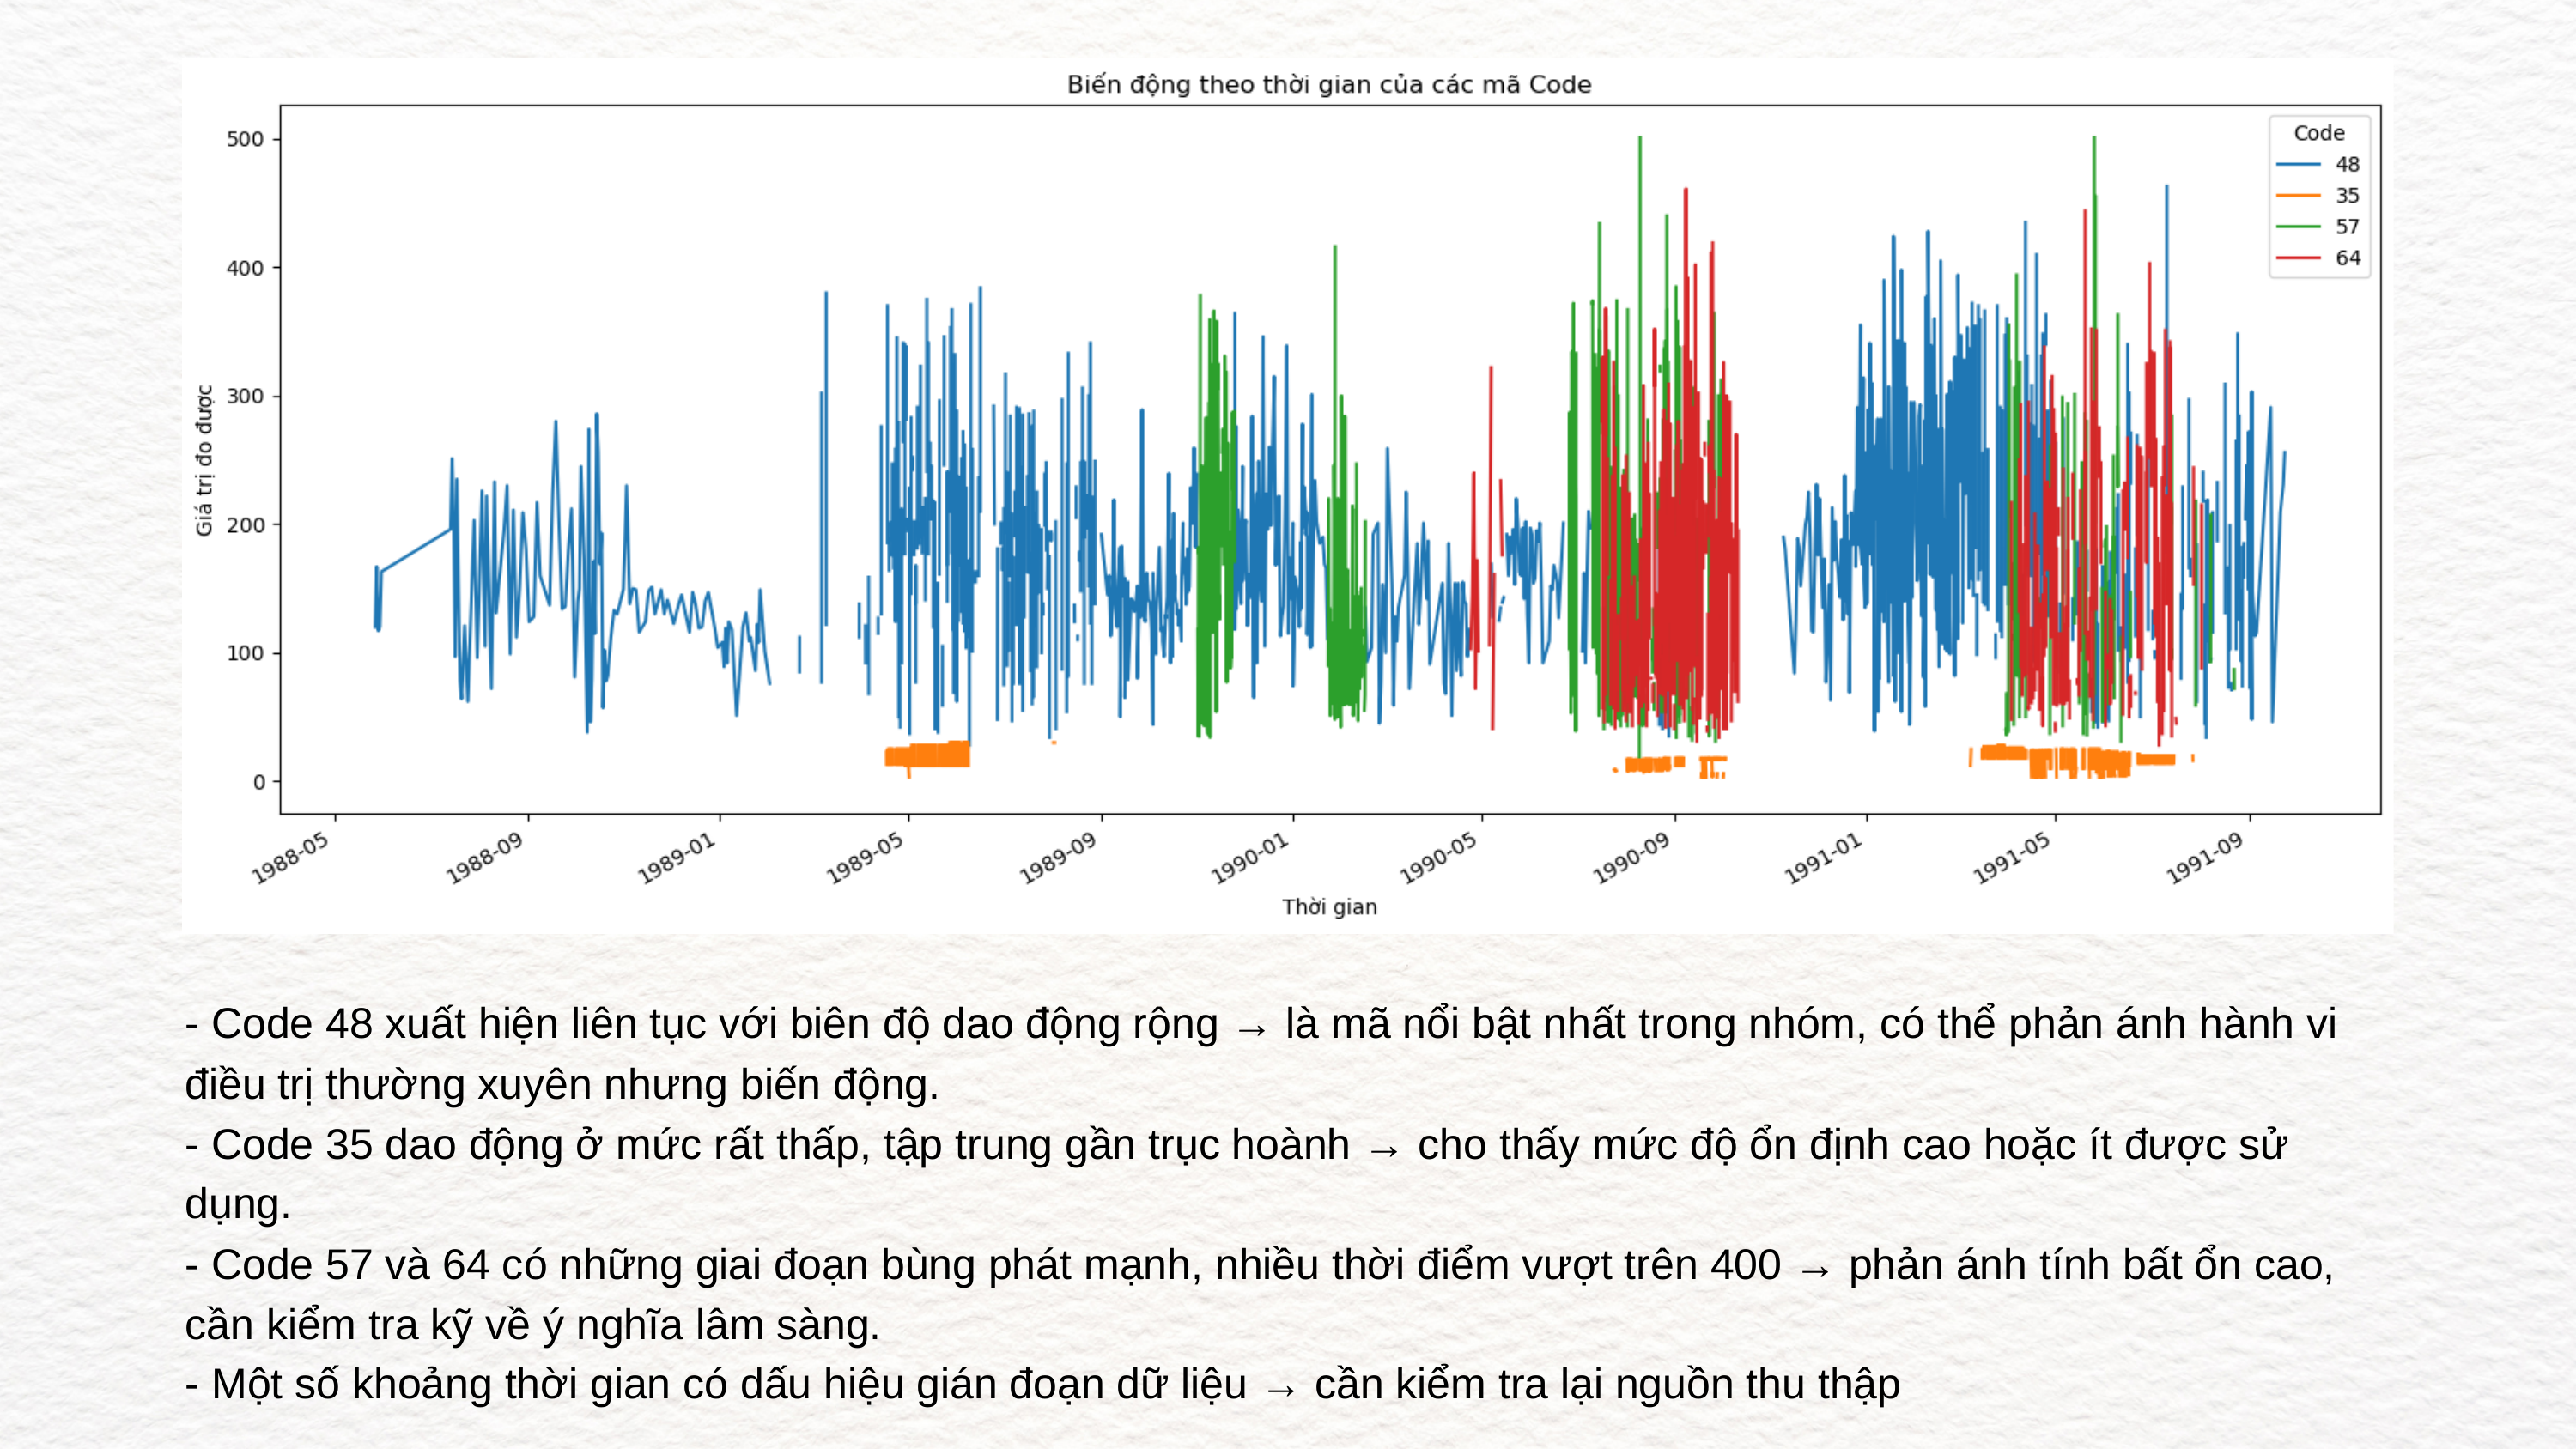

- Code 48 xuất hiện liên tục với biên độ dao động rộng → là mã nổi bật nhất trong nhóm, có thể phản ánh hành vi điều trị thường xuyên nhưng biến động.
- Code 35 dao động ở mức rất thấp, tập trung gần trục hoành → cho thấy mức độ ổn định cao hoặc ít được sử dụng.
- Code 57 và 64 có những giai đoạn bùng phát mạnh, nhiều thời điểm vượt trên 400 → phản ánh tính bất ổn cao, cần kiểm tra kỹ về ý nghĩa lâm sàng.
- Một số khoảng thời gian có dấu hiệu gián đoạn dữ liệu → cần kiểm tra lại nguồn thu thập